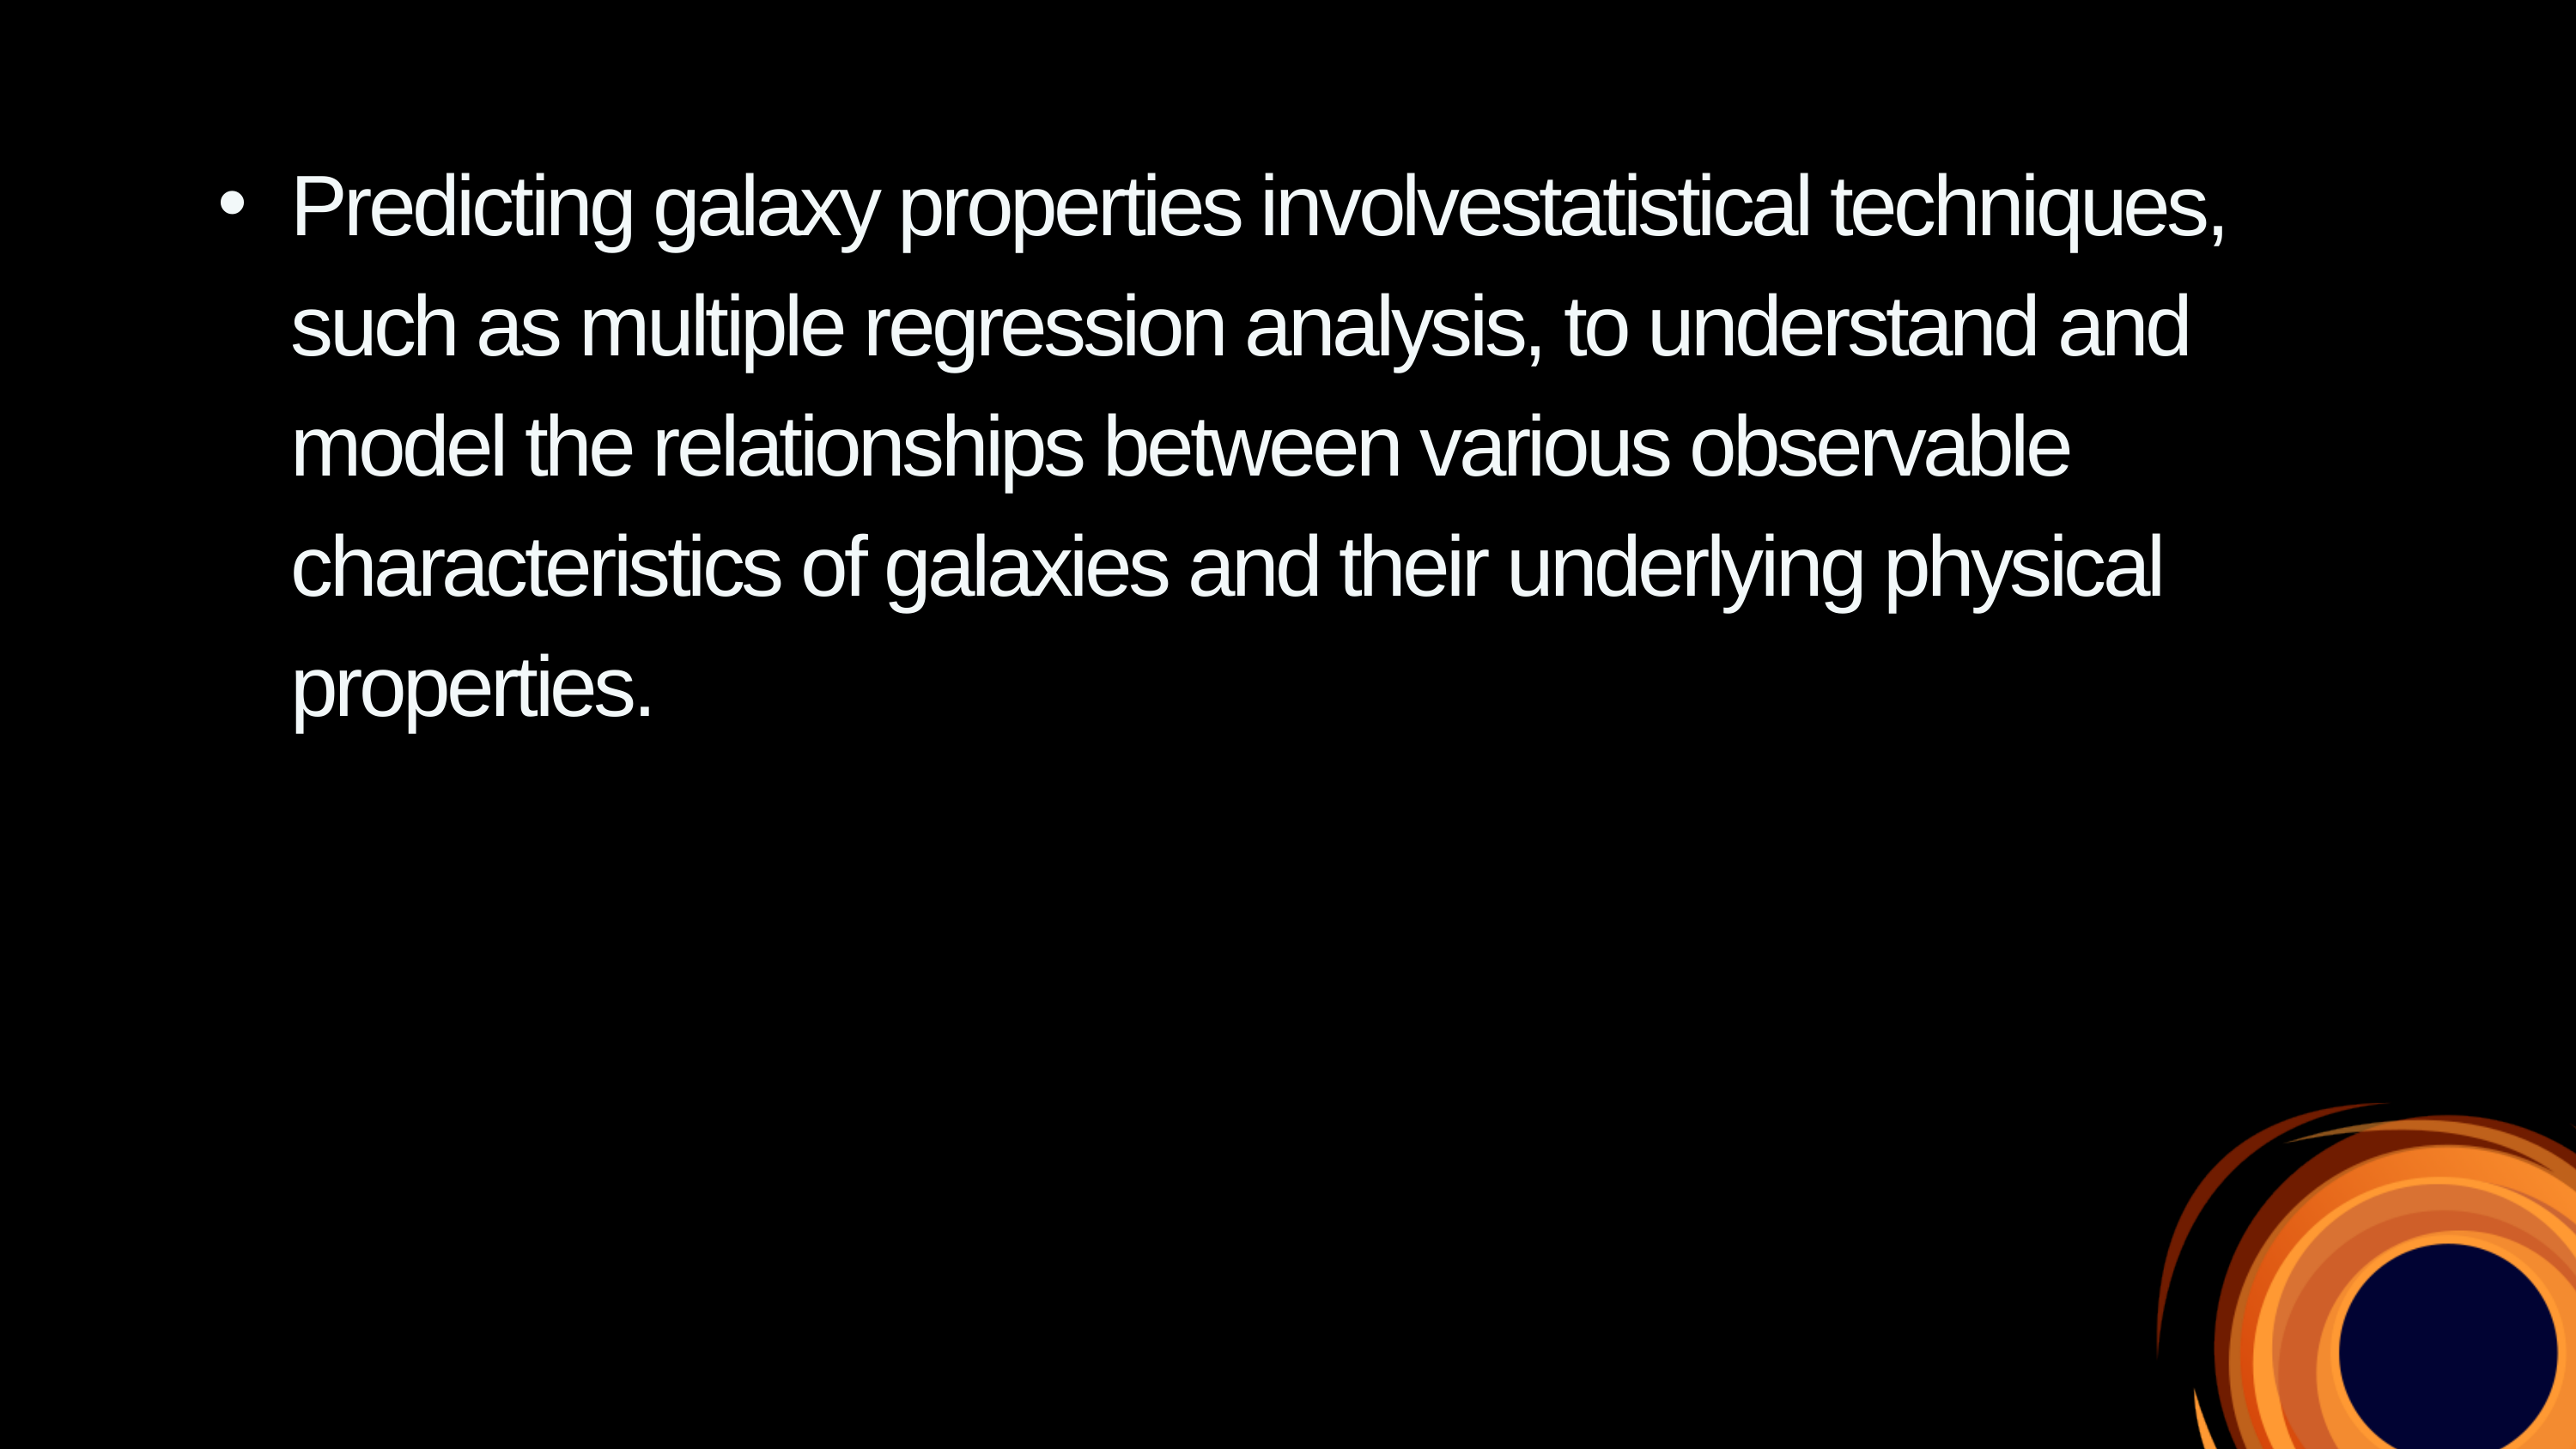

Predicting galaxy properties involvestatistical techniques, such as multiple regression analysis, to understand and model the relationships between various observable characteristics of galaxies and their underlying physical properties.